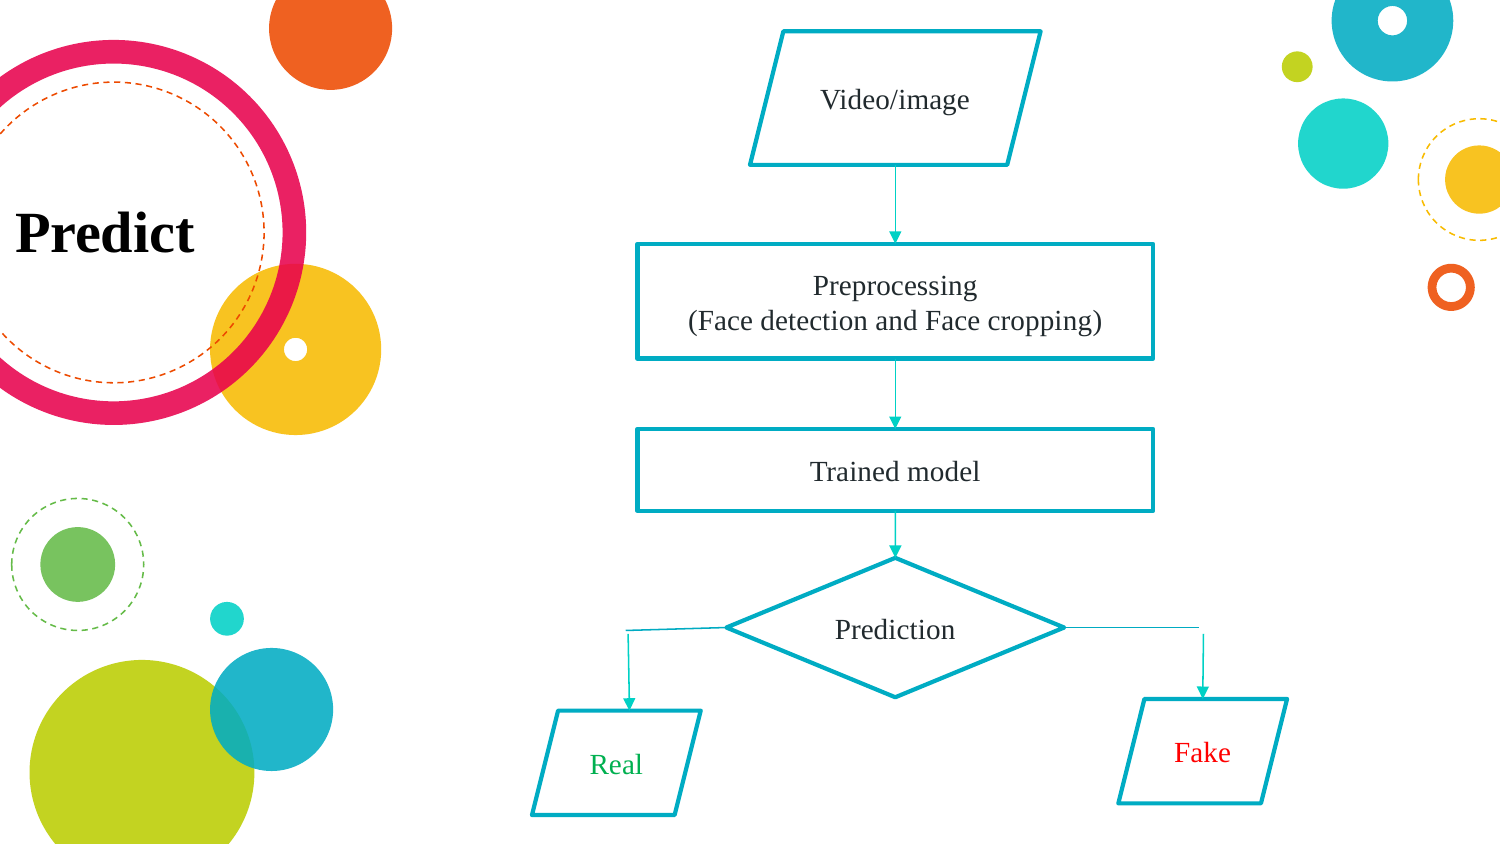

Video/image
Predict
Preprocessing
(Face detection and Face cropping)
Trained model
Prediction
Fake
Real